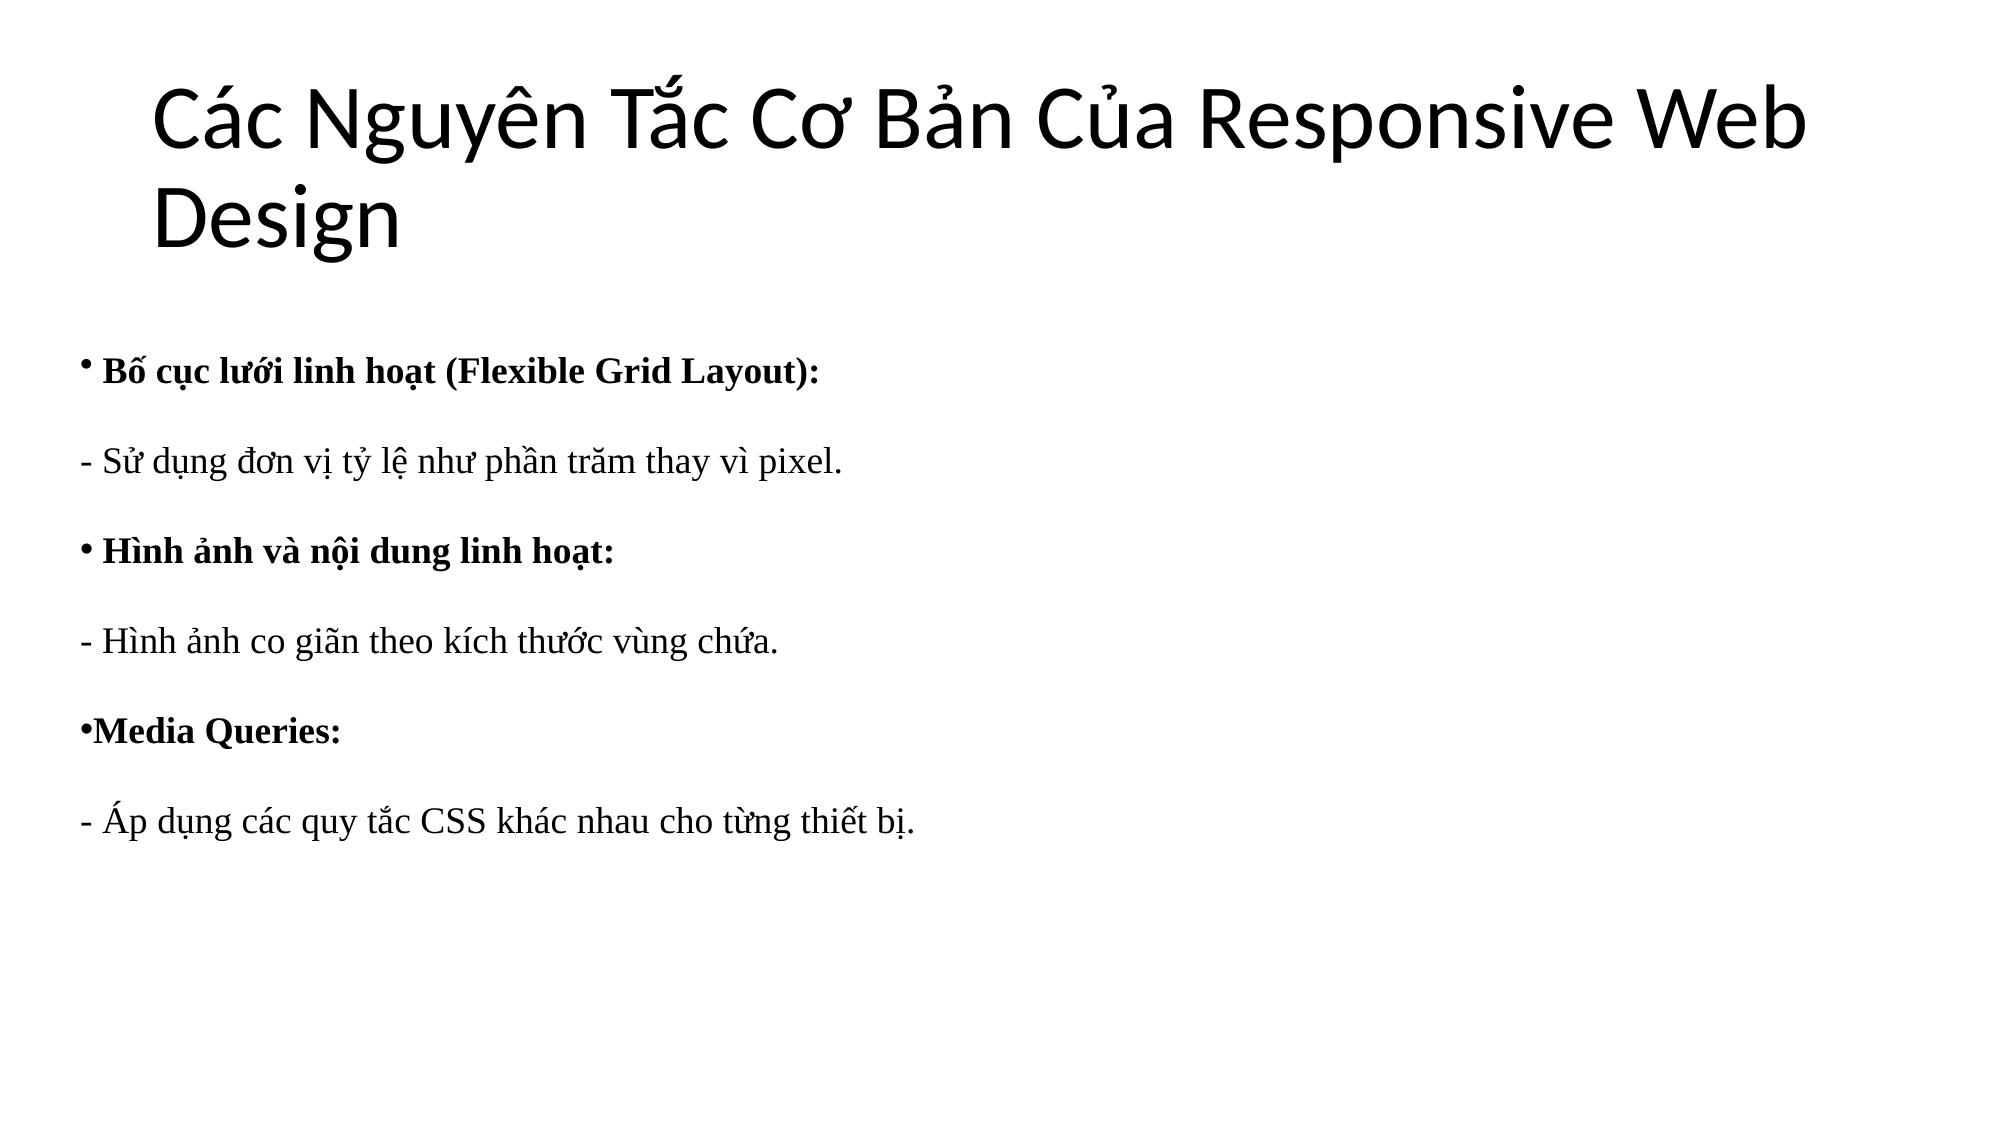

# Các Nguyên Tắc Cơ Bản Của Responsive Web Design
 Bố cục lưới linh hoạt (Flexible Grid Layout):
- Sử dụng đơn vị tỷ lệ như phần trăm thay vì pixel.
 Hình ảnh và nội dung linh hoạt:
- Hình ảnh co giãn theo kích thước vùng chứa.
Media Queries:
- Áp dụng các quy tắc CSS khác nhau cho từng thiết bị.